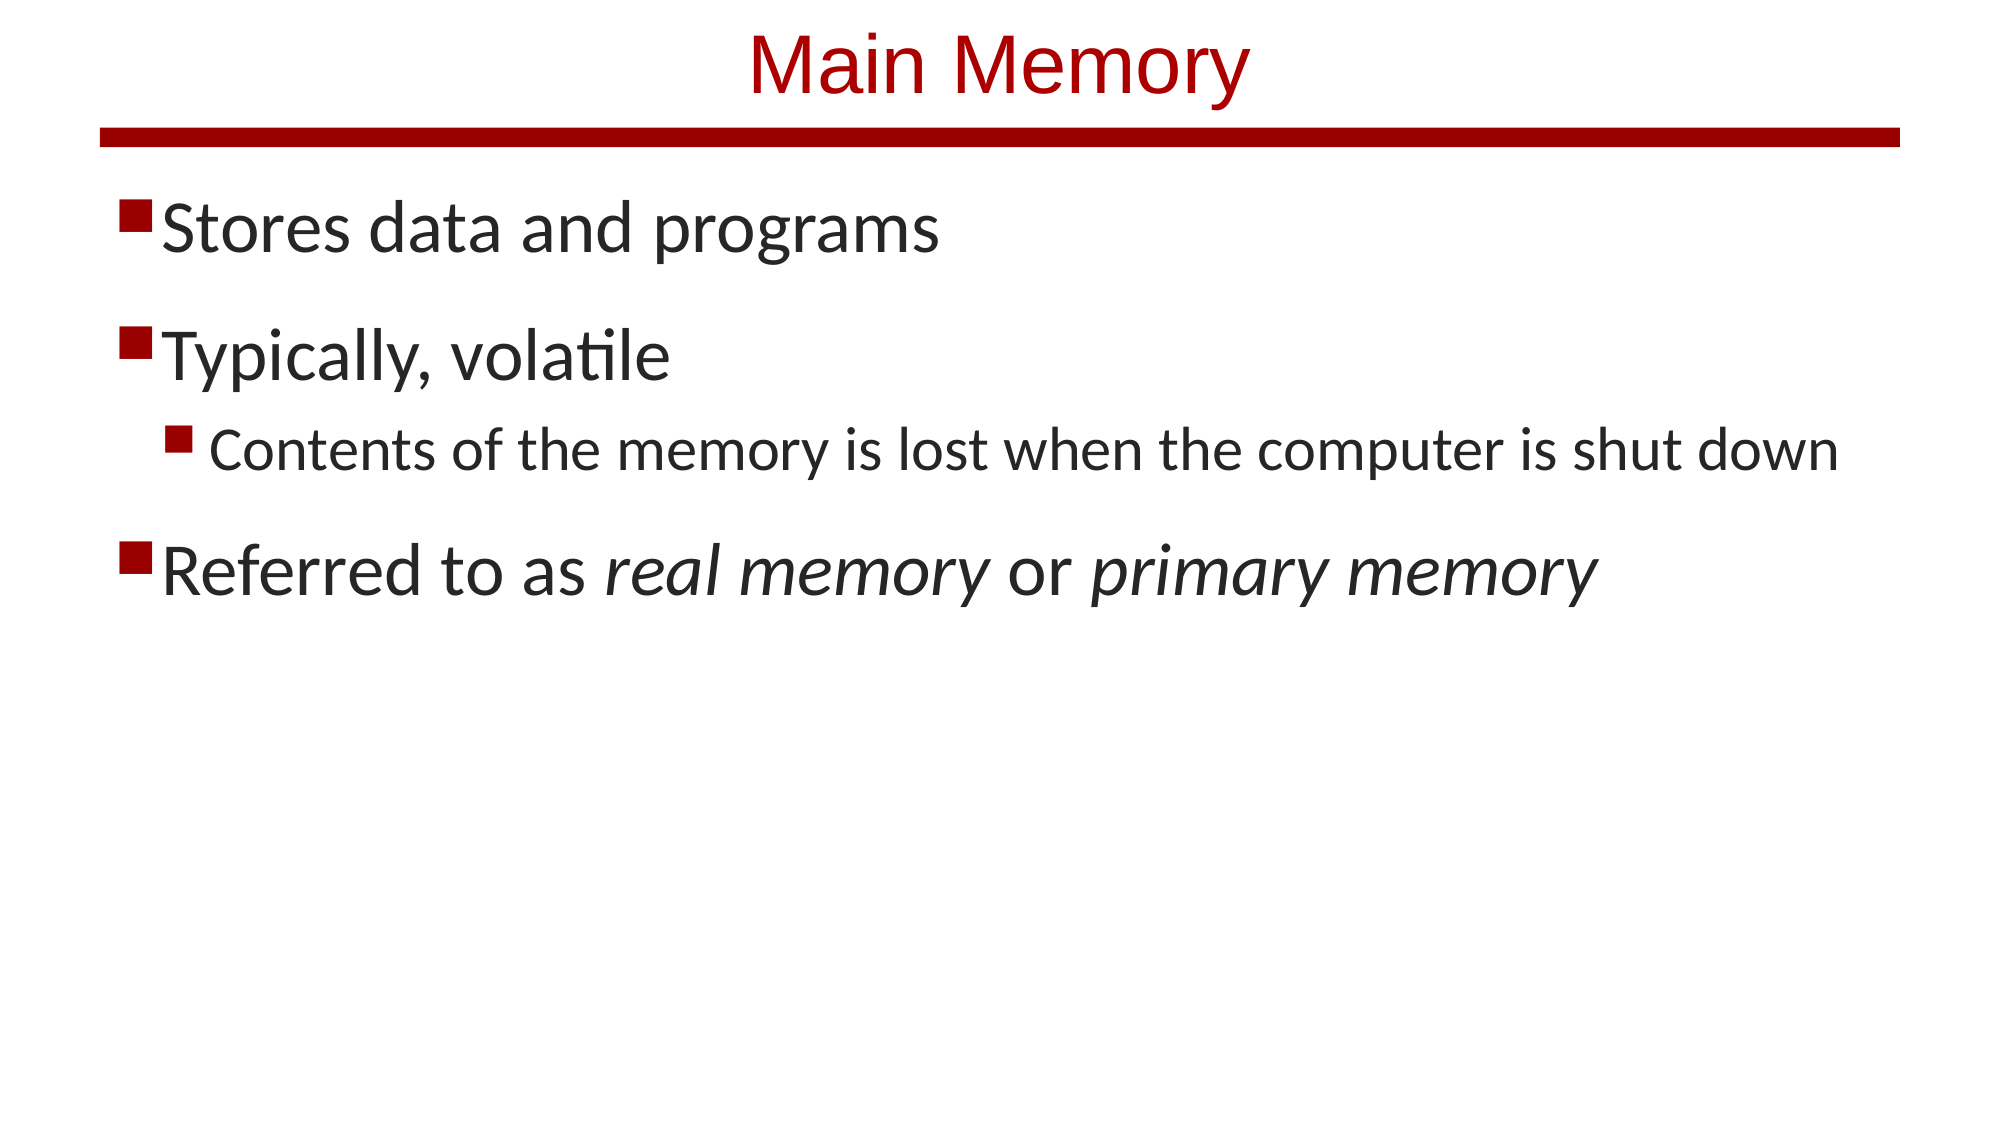

# Main Memory
Stores data and programs
Typically, volatile
Contents of the memory is lost when the computer is shut down
Referred to as real memory or primary memory